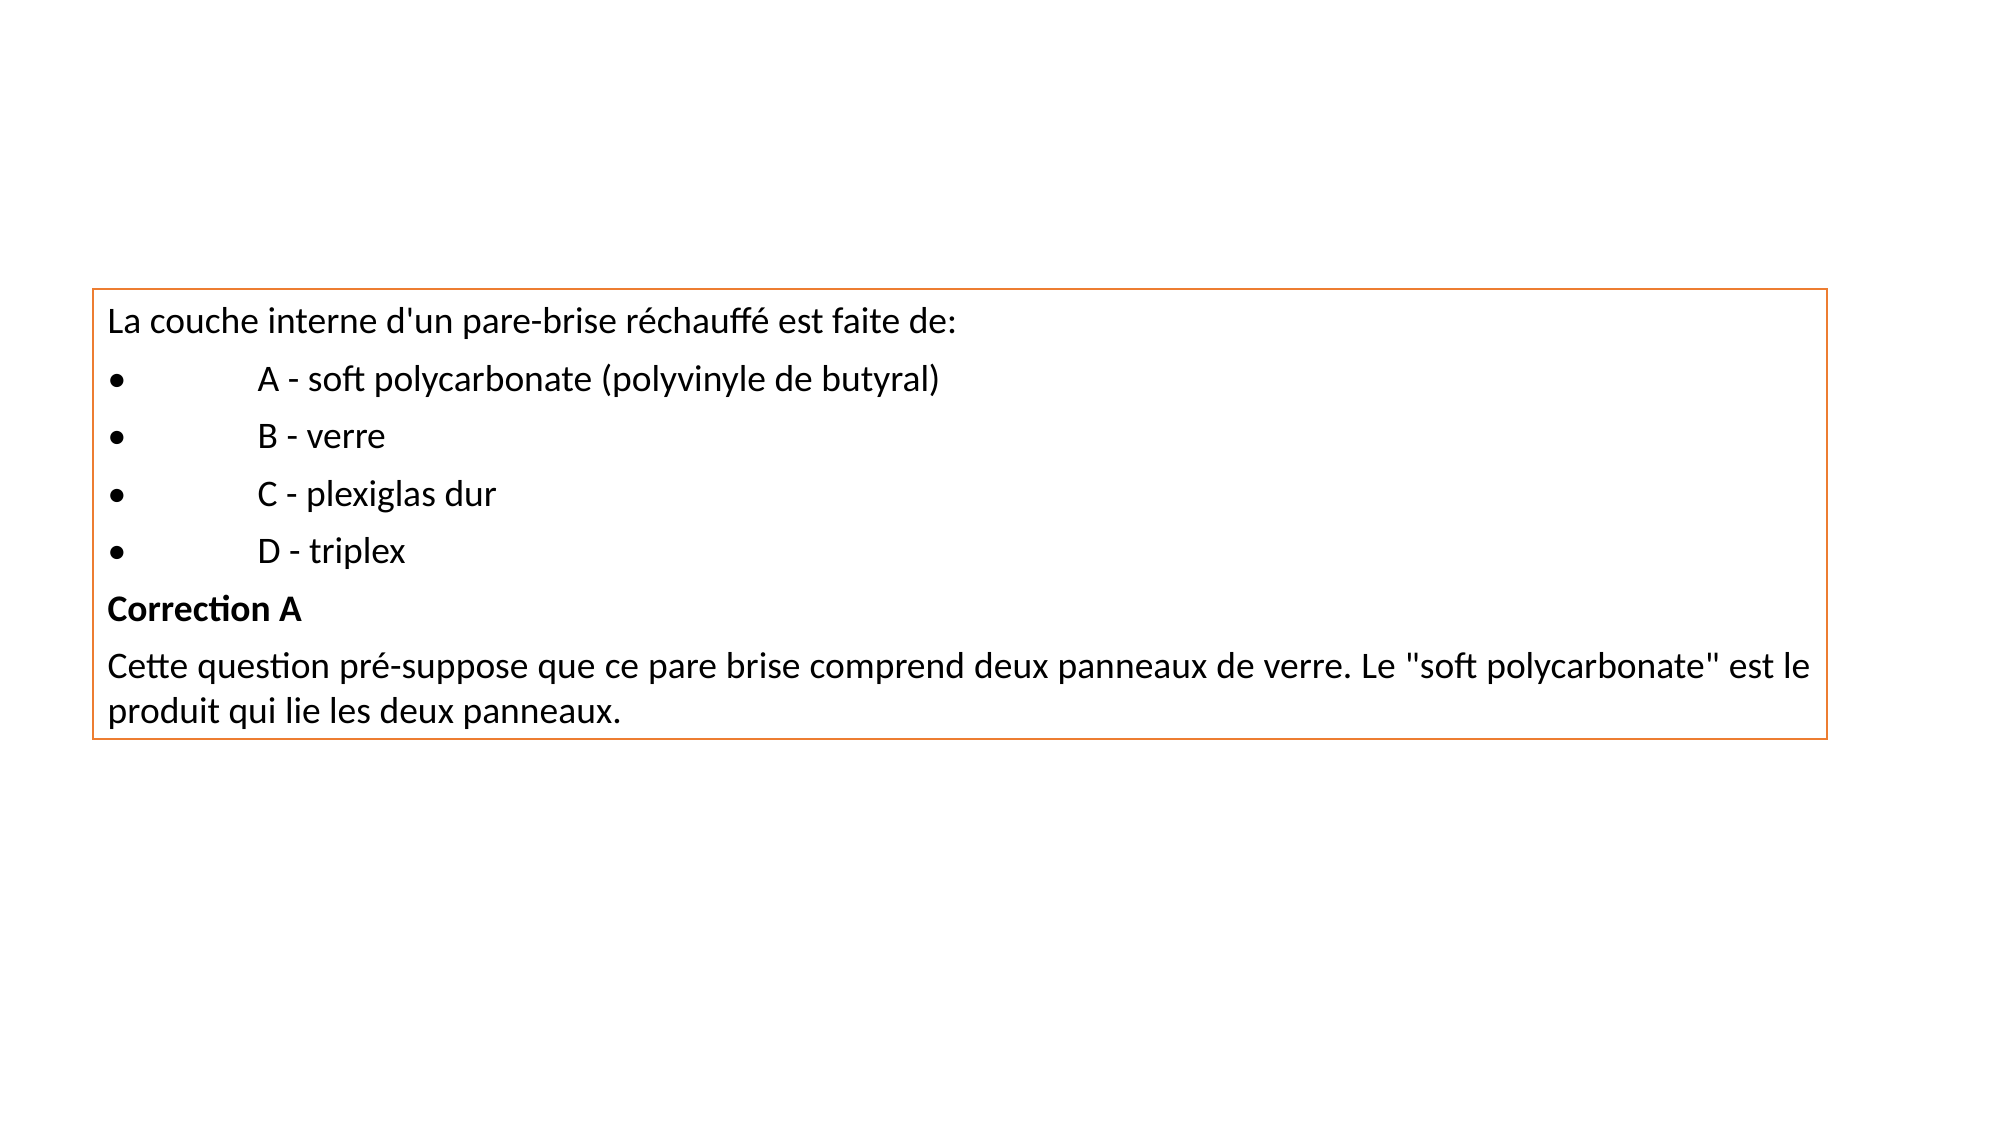

La couche interne d'un pare-brise réchauffé est faite de:
•	A - soft polycarbonate (polyvinyle de butyral)
•	B - verre
•	C - plexiglas dur
•	D - triplex
Correction A
Cette question pré-suppose que ce pare brise comprend deux panneaux de verre. Le "soft polycarbonate" est le produit qui lie les deux panneaux.